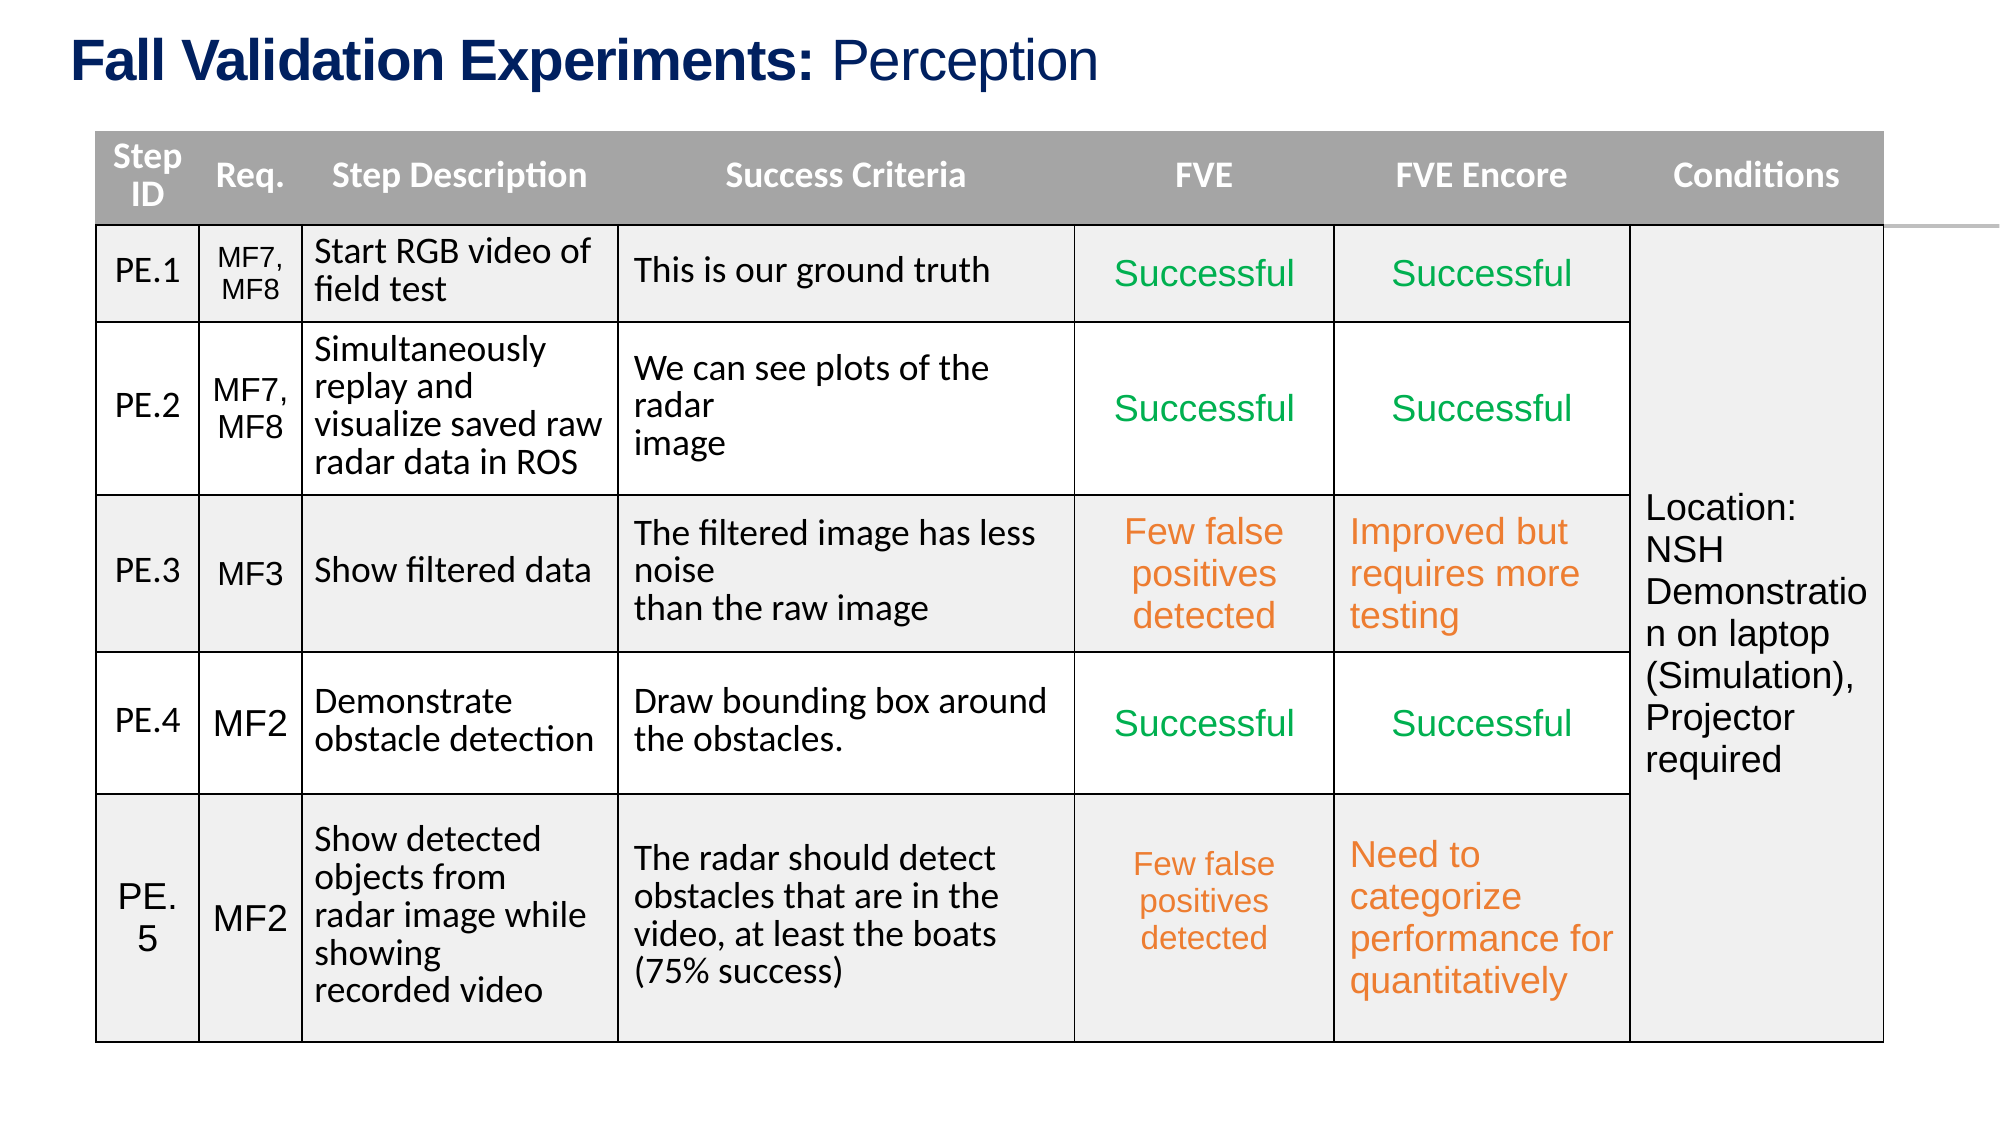

Fall Validation Experiments: Perception
| Step ID | Req. | Step Description | Success Criteria | FVE | FVE Encore | Conditions |
| --- | --- | --- | --- | --- | --- | --- |
| PE.1 | MF7, MF8 | Start RGB video of field test | This is our ground truth | Successful | Successful | Location: NSH Demonstration on laptop (Simulation), Projector required |
| PE.2 | MF7, MF8 | Simultaneously replay and visualize saved raw radar data in ROS | We can see plots of the radar image | Successful | Successful |  |
| PE.3 | MF3 | Show filtered data | The filtered image has less noise than the raw image | Few false positives detected | Improved but requires more testing |  |
| PE.4 | MF2 | Demonstrate obstacle detection | Draw bounding box around the obstacles. | Successful | Successful |  |
| PE.5 | MF2 | Show detected objects from radar image while showing recorded video | The radar should detect obstacles that are in the video, at least the boats (75% success) | Few false positives detected | Need to categorize performance for quantitatively |  |